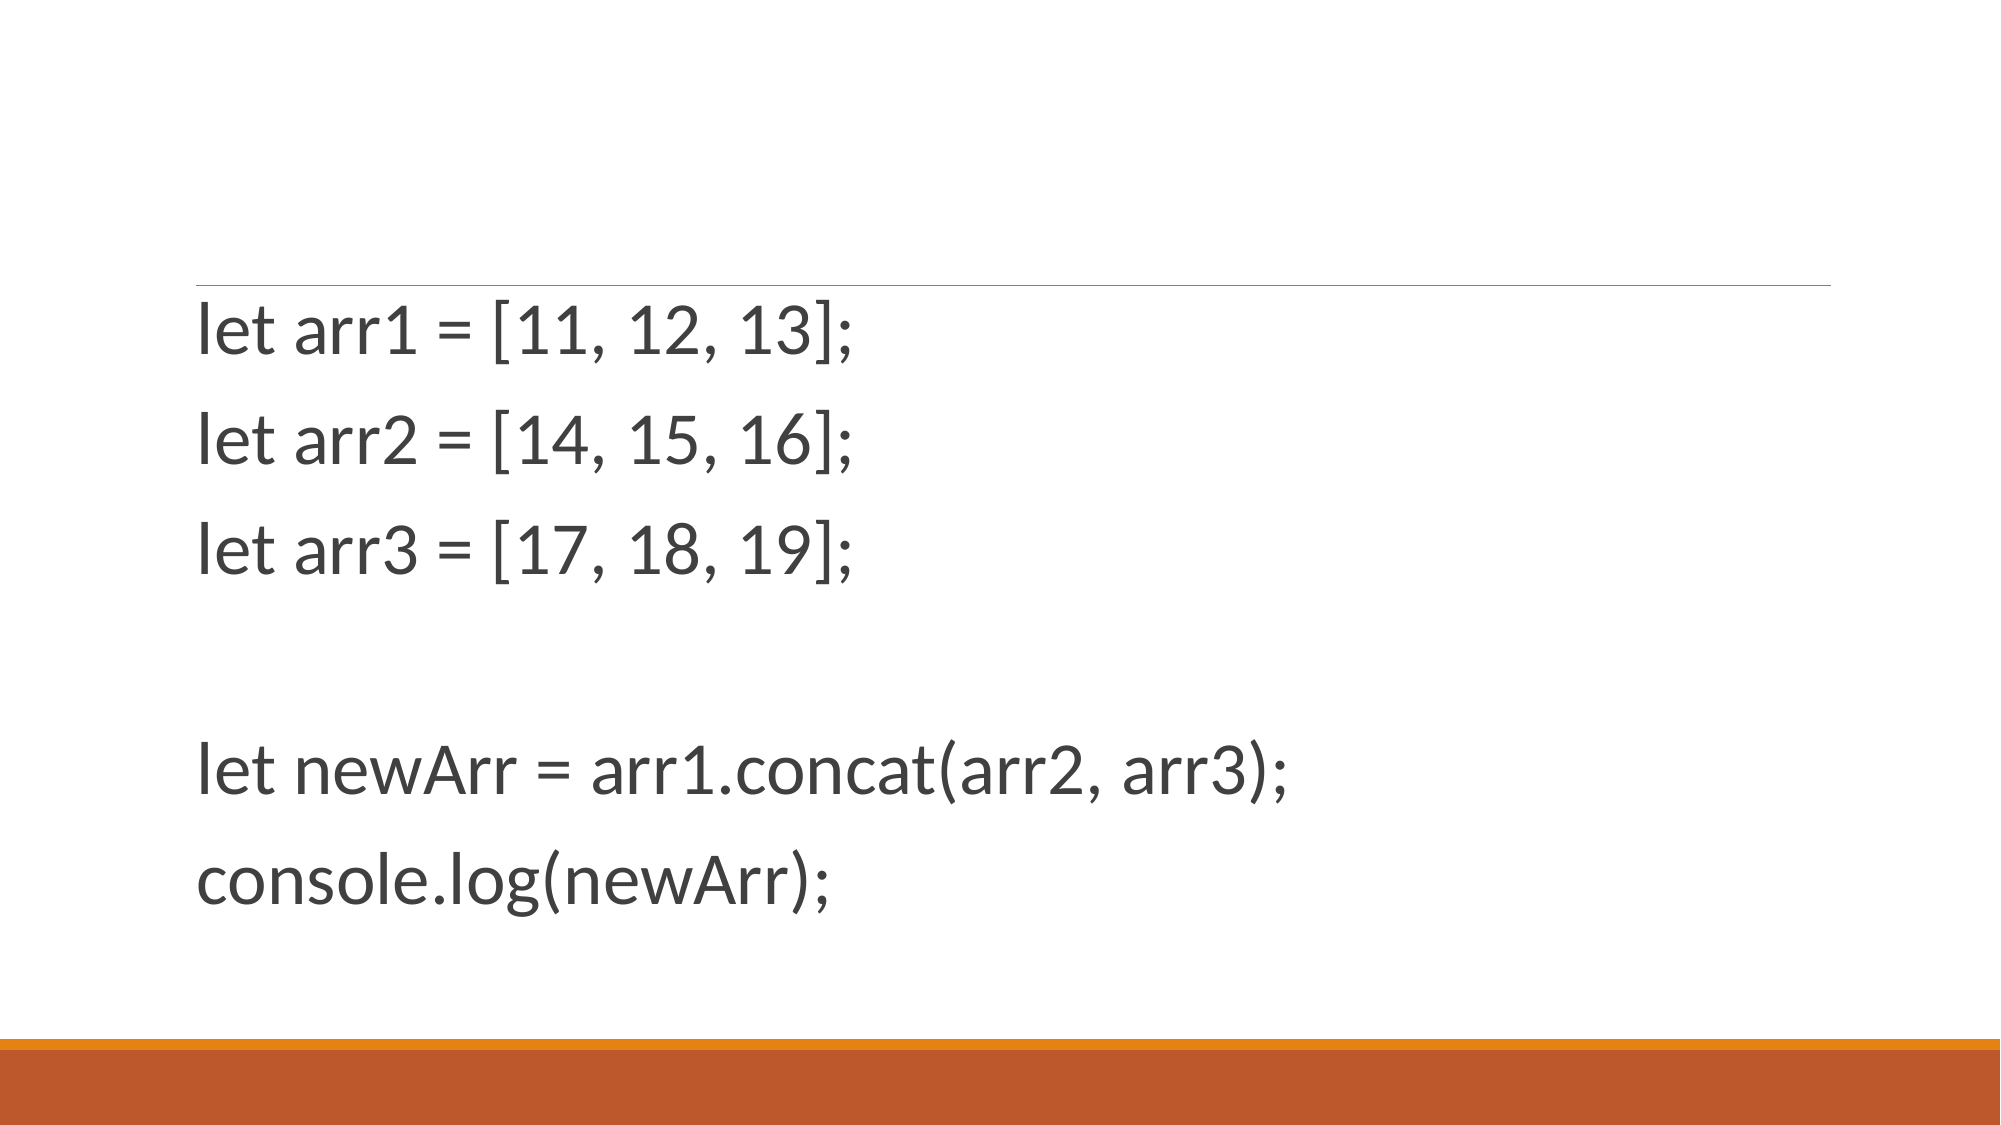

let arr1 = [11, 12, 13];
let arr2 = [14, 15, 16];
let arr3 = [17, 18, 19];

let newArr = arr1.concat(arr2, arr3);
console.log(newArr);